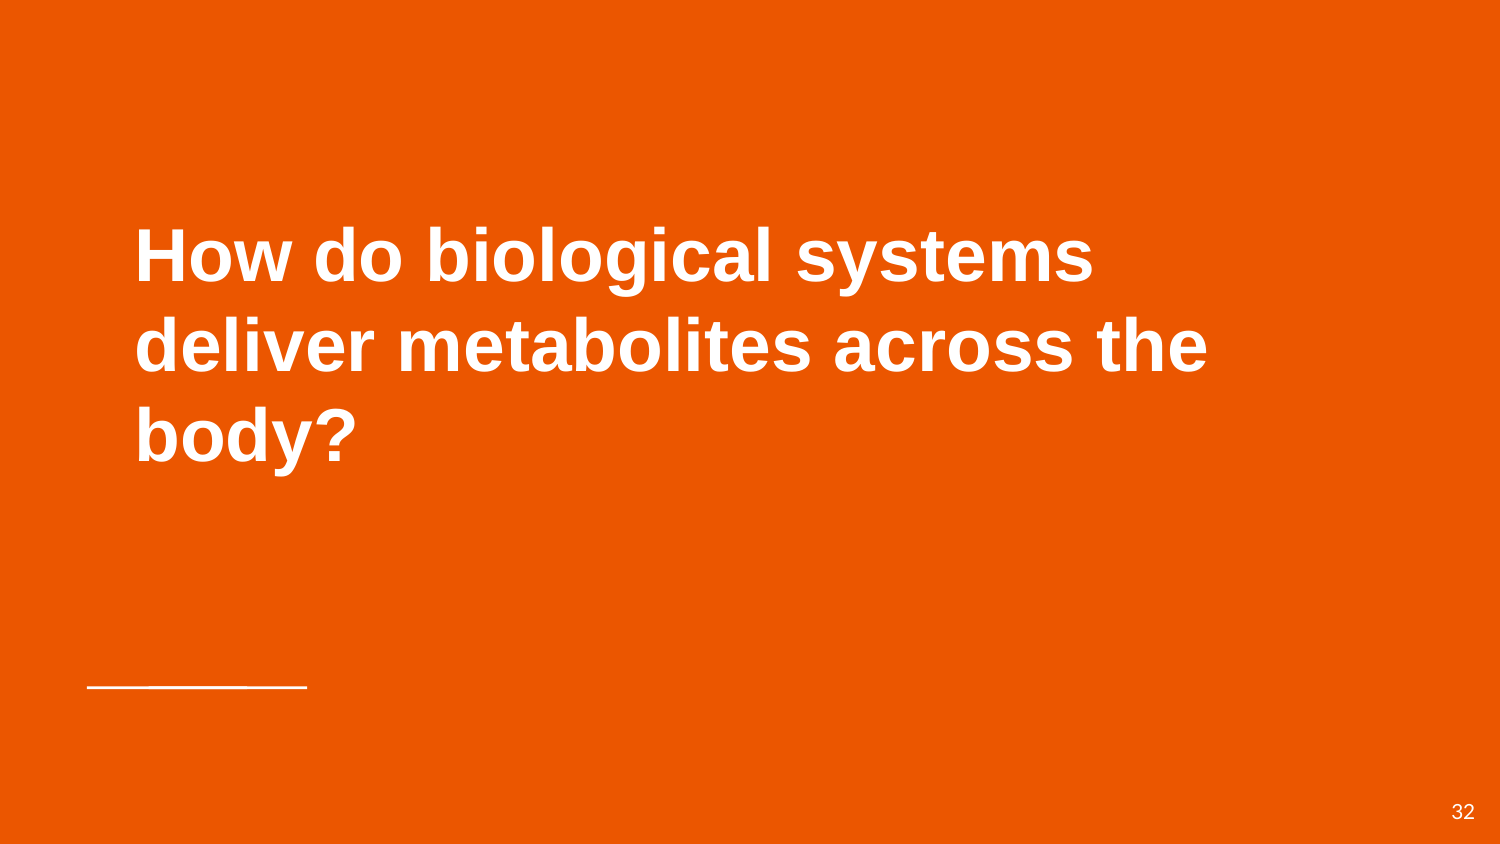

# How do biological systems deliver metabolites across the body?

32